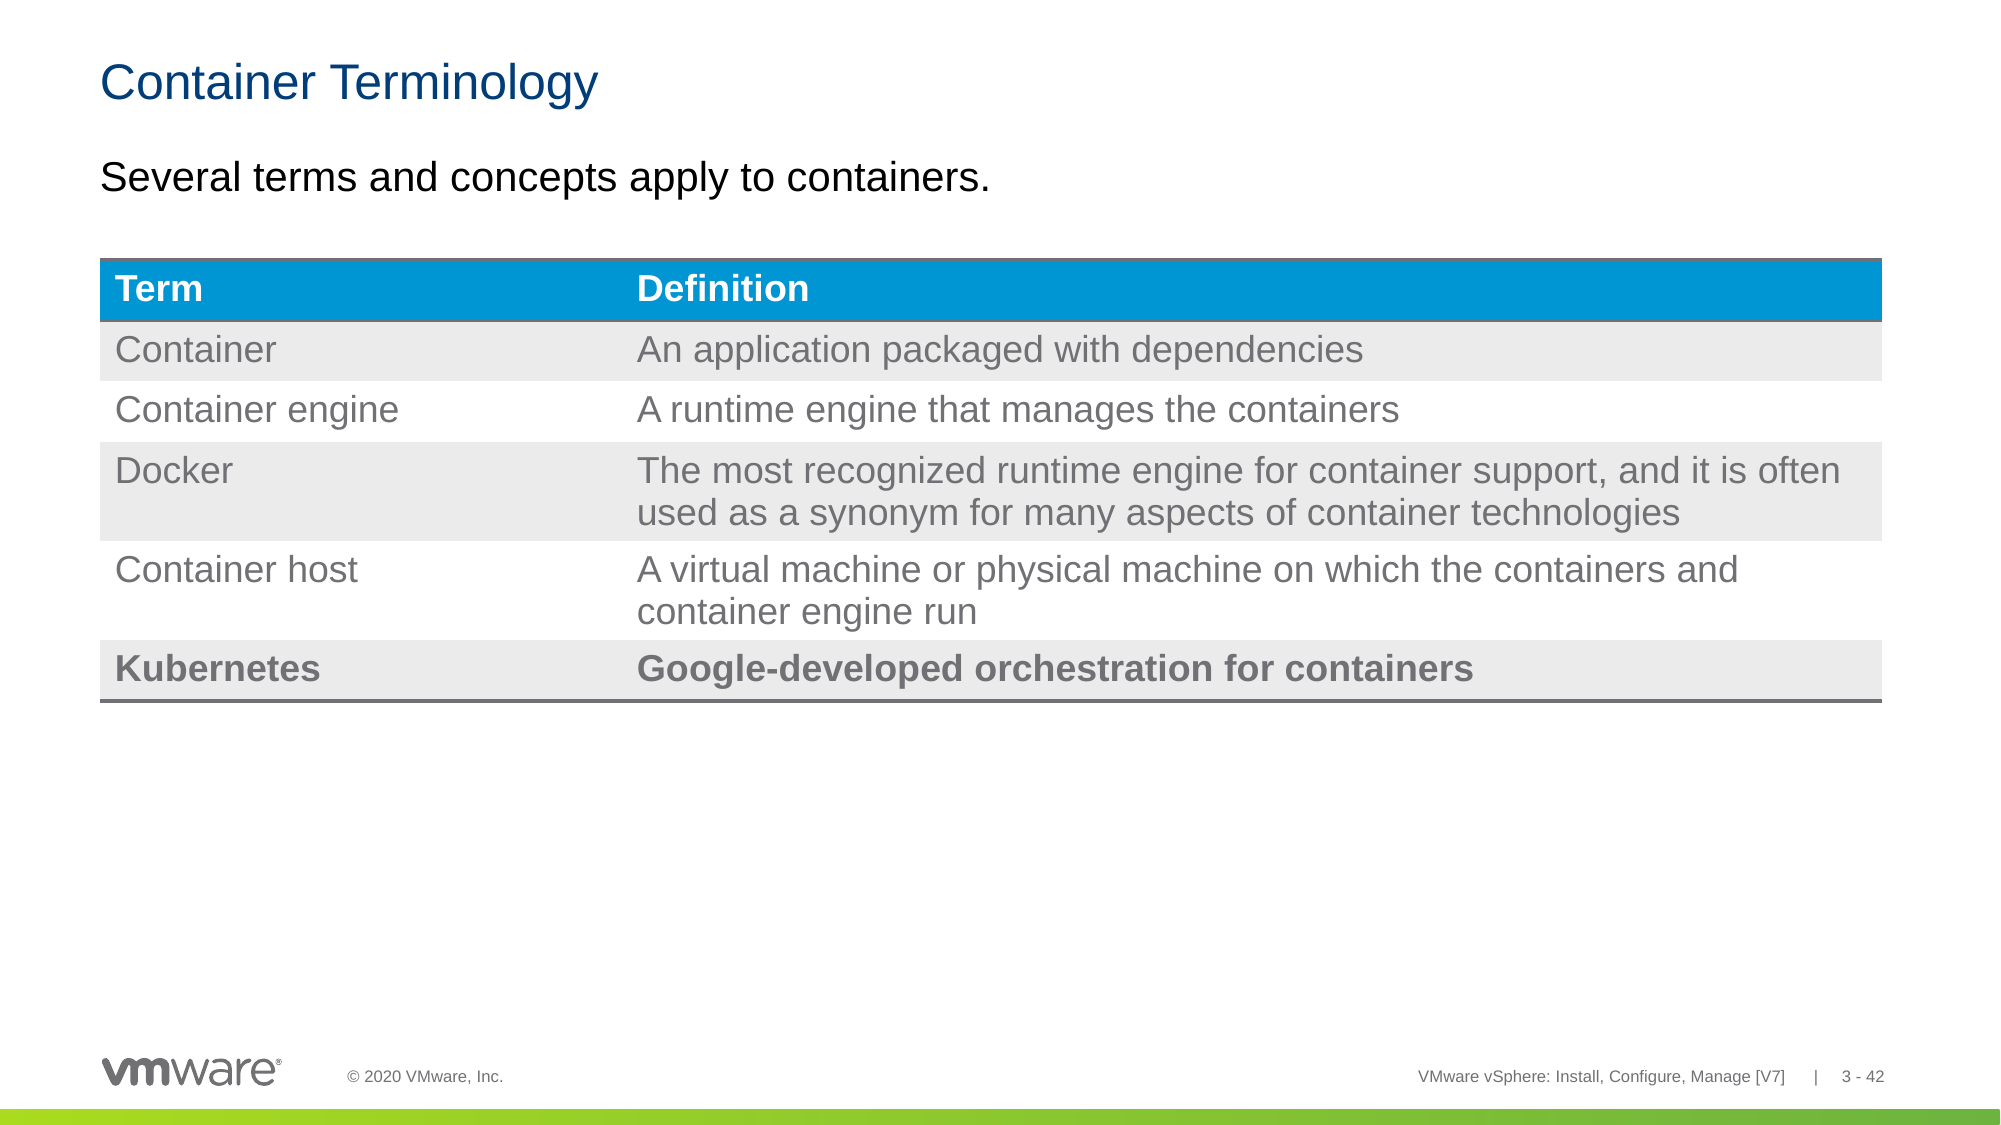

# Container Terminology
Several terms and concepts apply to containers.
| Term | Definition |
| --- | --- |
| Container | An application packaged with dependencies |
| Container engine | A runtime engine that manages the containers |
| Docker | The most recognized runtime engine for container support, and it is often used as a synonym for many aspects of container technologies |
| Container host | A virtual machine or physical machine on which the containers and container engine run |
| Kubernetes | Google-developed orchestration for containers |
VMware vSphere: Install, Configure, Manage [V7]      |     3 - 42